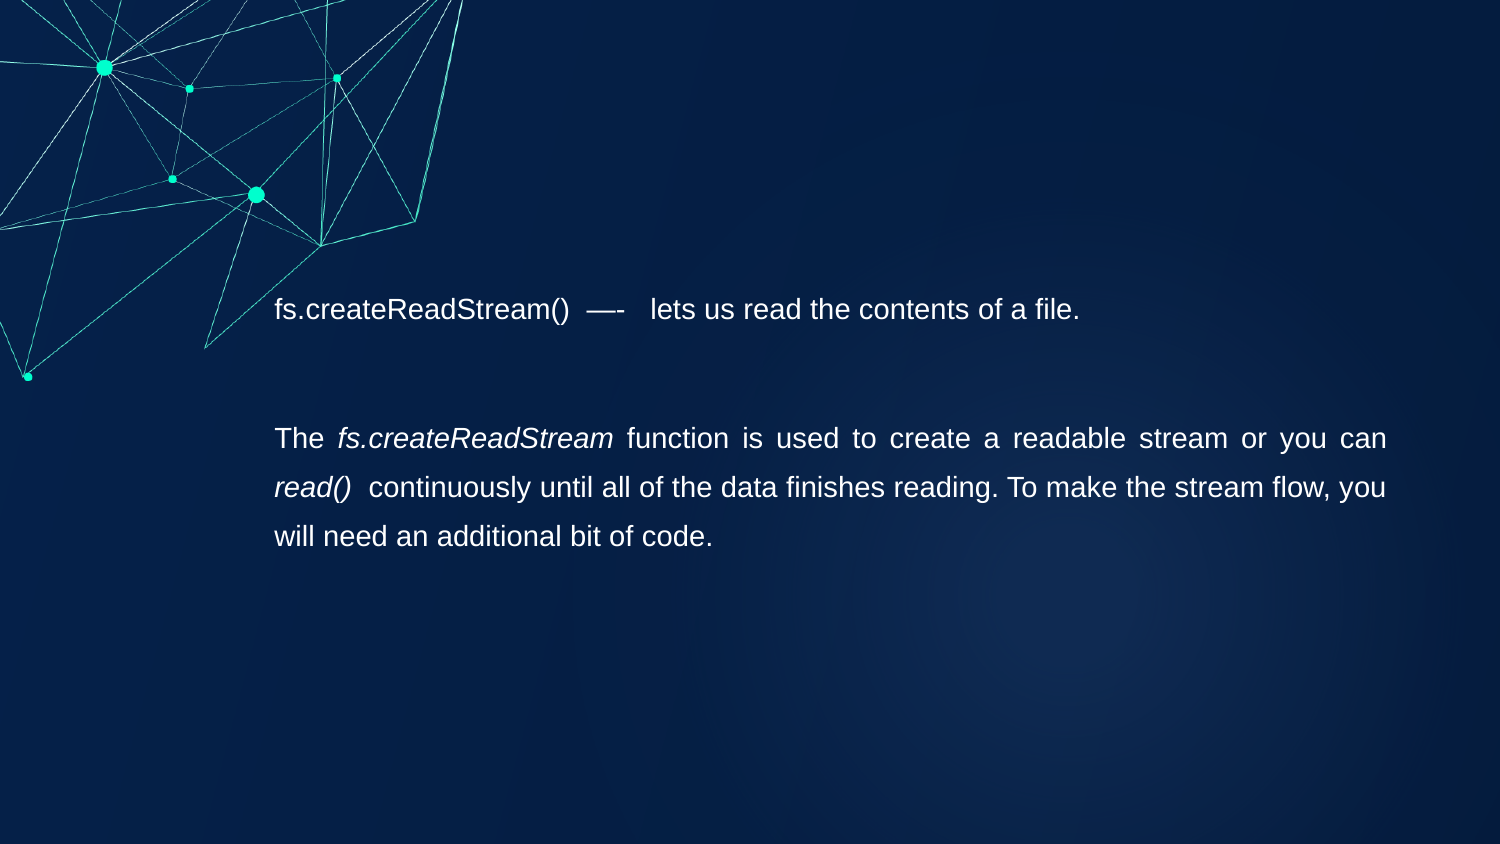

fs.createReadStream()  —-   lets us read the contents of a file.

The fs.createReadStream function is used to create a readable stream or you can read()  continuously until all of the data finishes reading. To make the stream flow, you will need an additional bit of code.